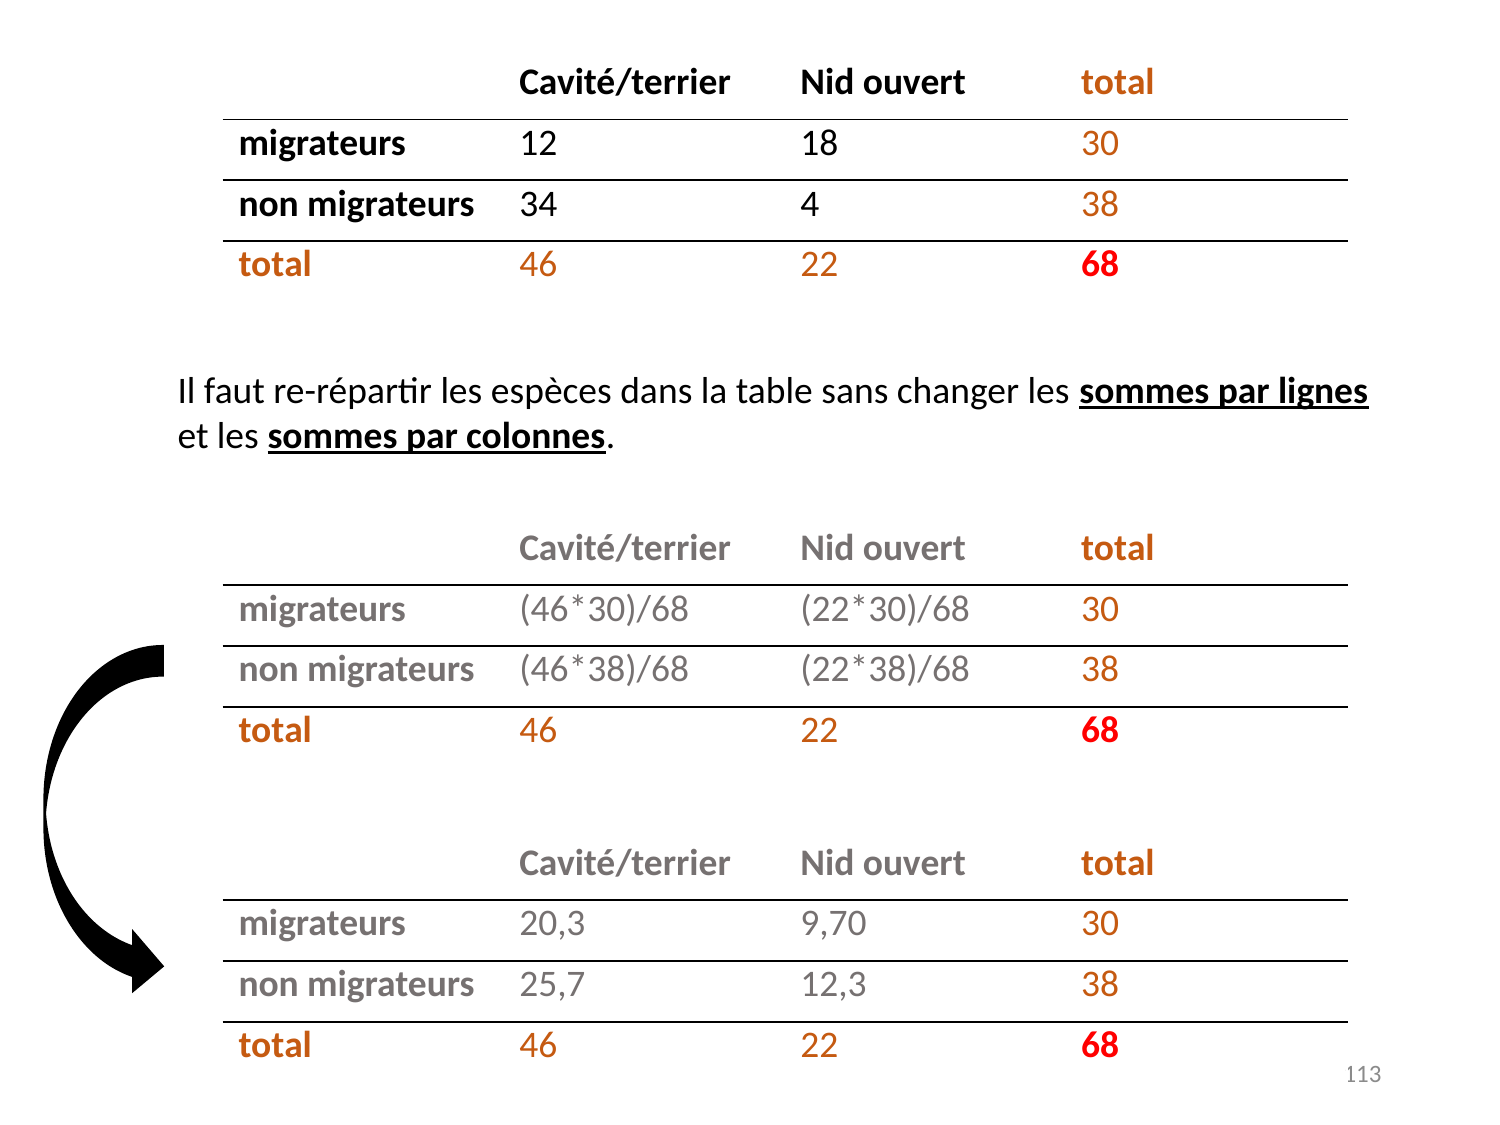

|  | Cavité/terrier | Nid ouvert | total |
| --- | --- | --- | --- |
| migrateurs | 12 | 18 | 30 |
| non migrateurs | 34 | 4 | 38 |
| total | 46 | 22 | 68 |
Il faut re-répartir les espèces dans la table sans changer les sommes par lignes et les sommes par colonnes.
|  | Cavité/terrier | Nid ouvert | total |
| --- | --- | --- | --- |
| migrateurs | (46\*30)/68 | (22\*30)/68 | 30 |
| non migrateurs | (46\*38)/68 | (22\*38)/68 | 38 |
| total | 46 | 22 | 68 |

|  | Cavité/terrier | Nid ouvert | total |
| --- | --- | --- | --- |
| migrateurs | 20,3 | 9,70 | 30 |
| non migrateurs | 25,7 | 12,3 | 38 |
| total | 46 | 22 | 68 |
113